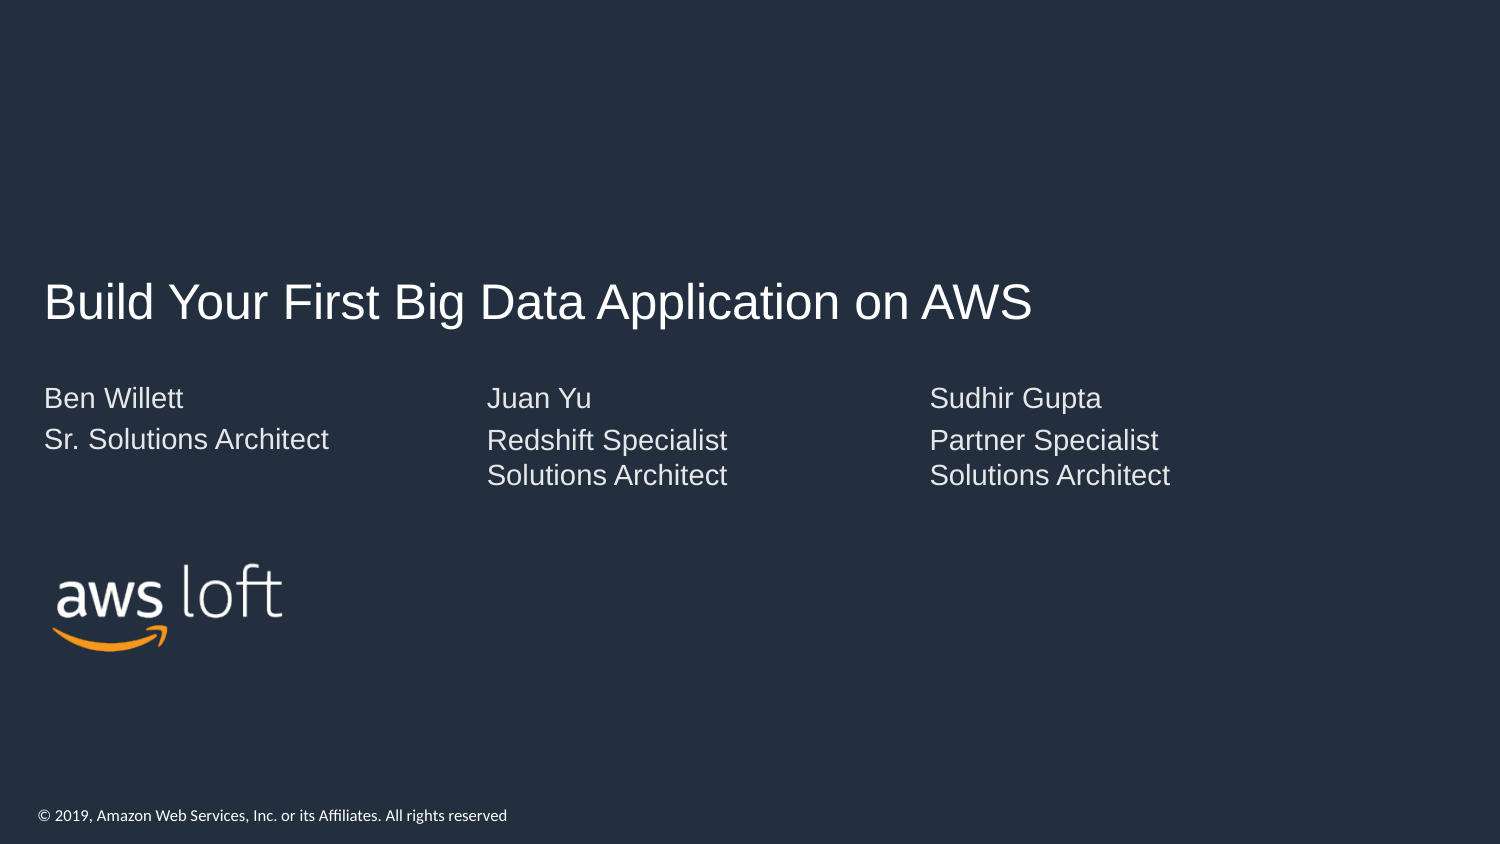

# Build Your First Big Data Application on AWS
Ben Willett
Sr. Solutions Architect
Juan Yu
Redshift Specialist Solutions Architect
Sudhir Gupta
Partner Specialist Solutions Architect